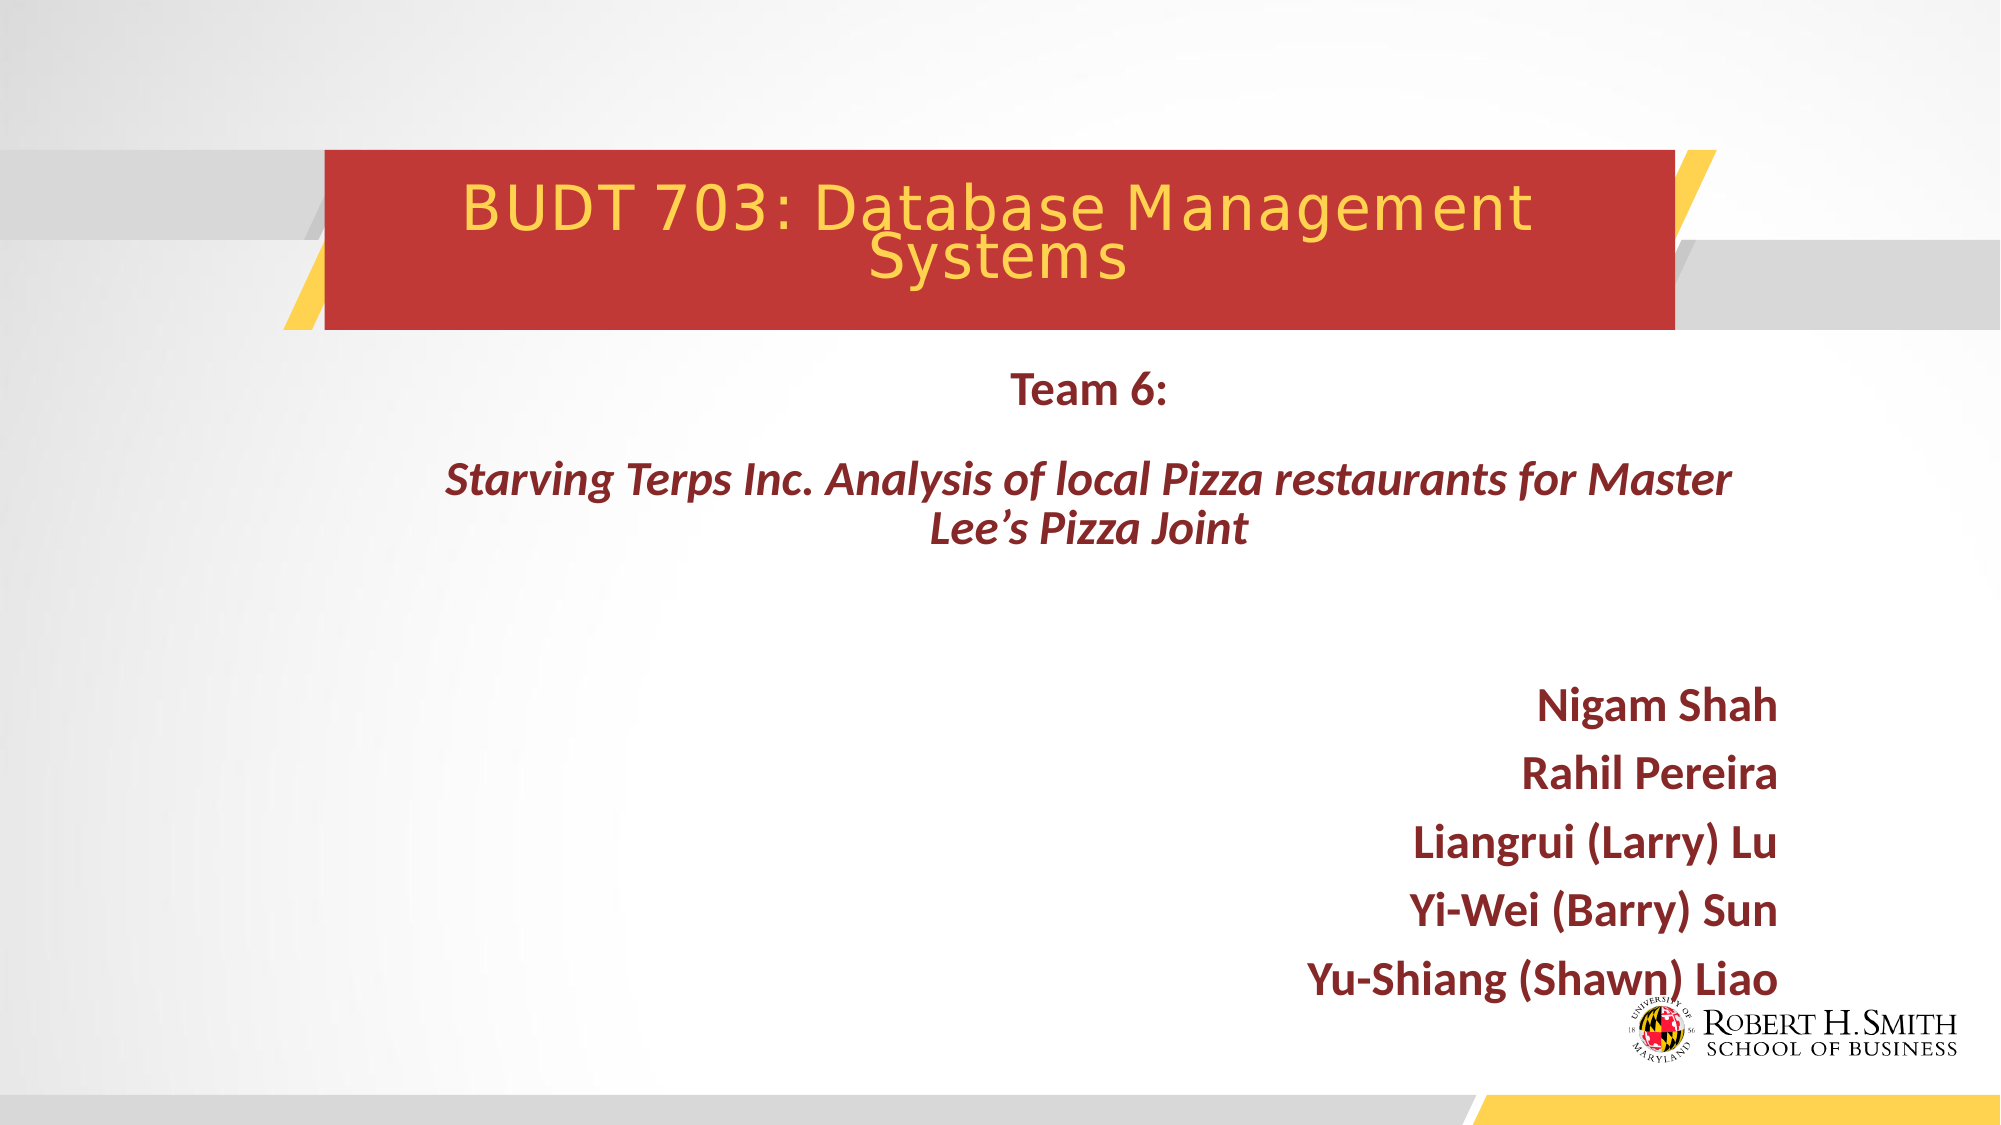

# BUDT 703: Database Management Systems
Team 6:

Starving Terps Inc. Analysis of local Pizza restaurants for Master Lee’s Pizza Joint

Nigam Shah
Rahil Pereira
Liangrui (Larry) Lu
Yi-Wei (Barry) Sun
Yu-Shiang (Shawn) Liao